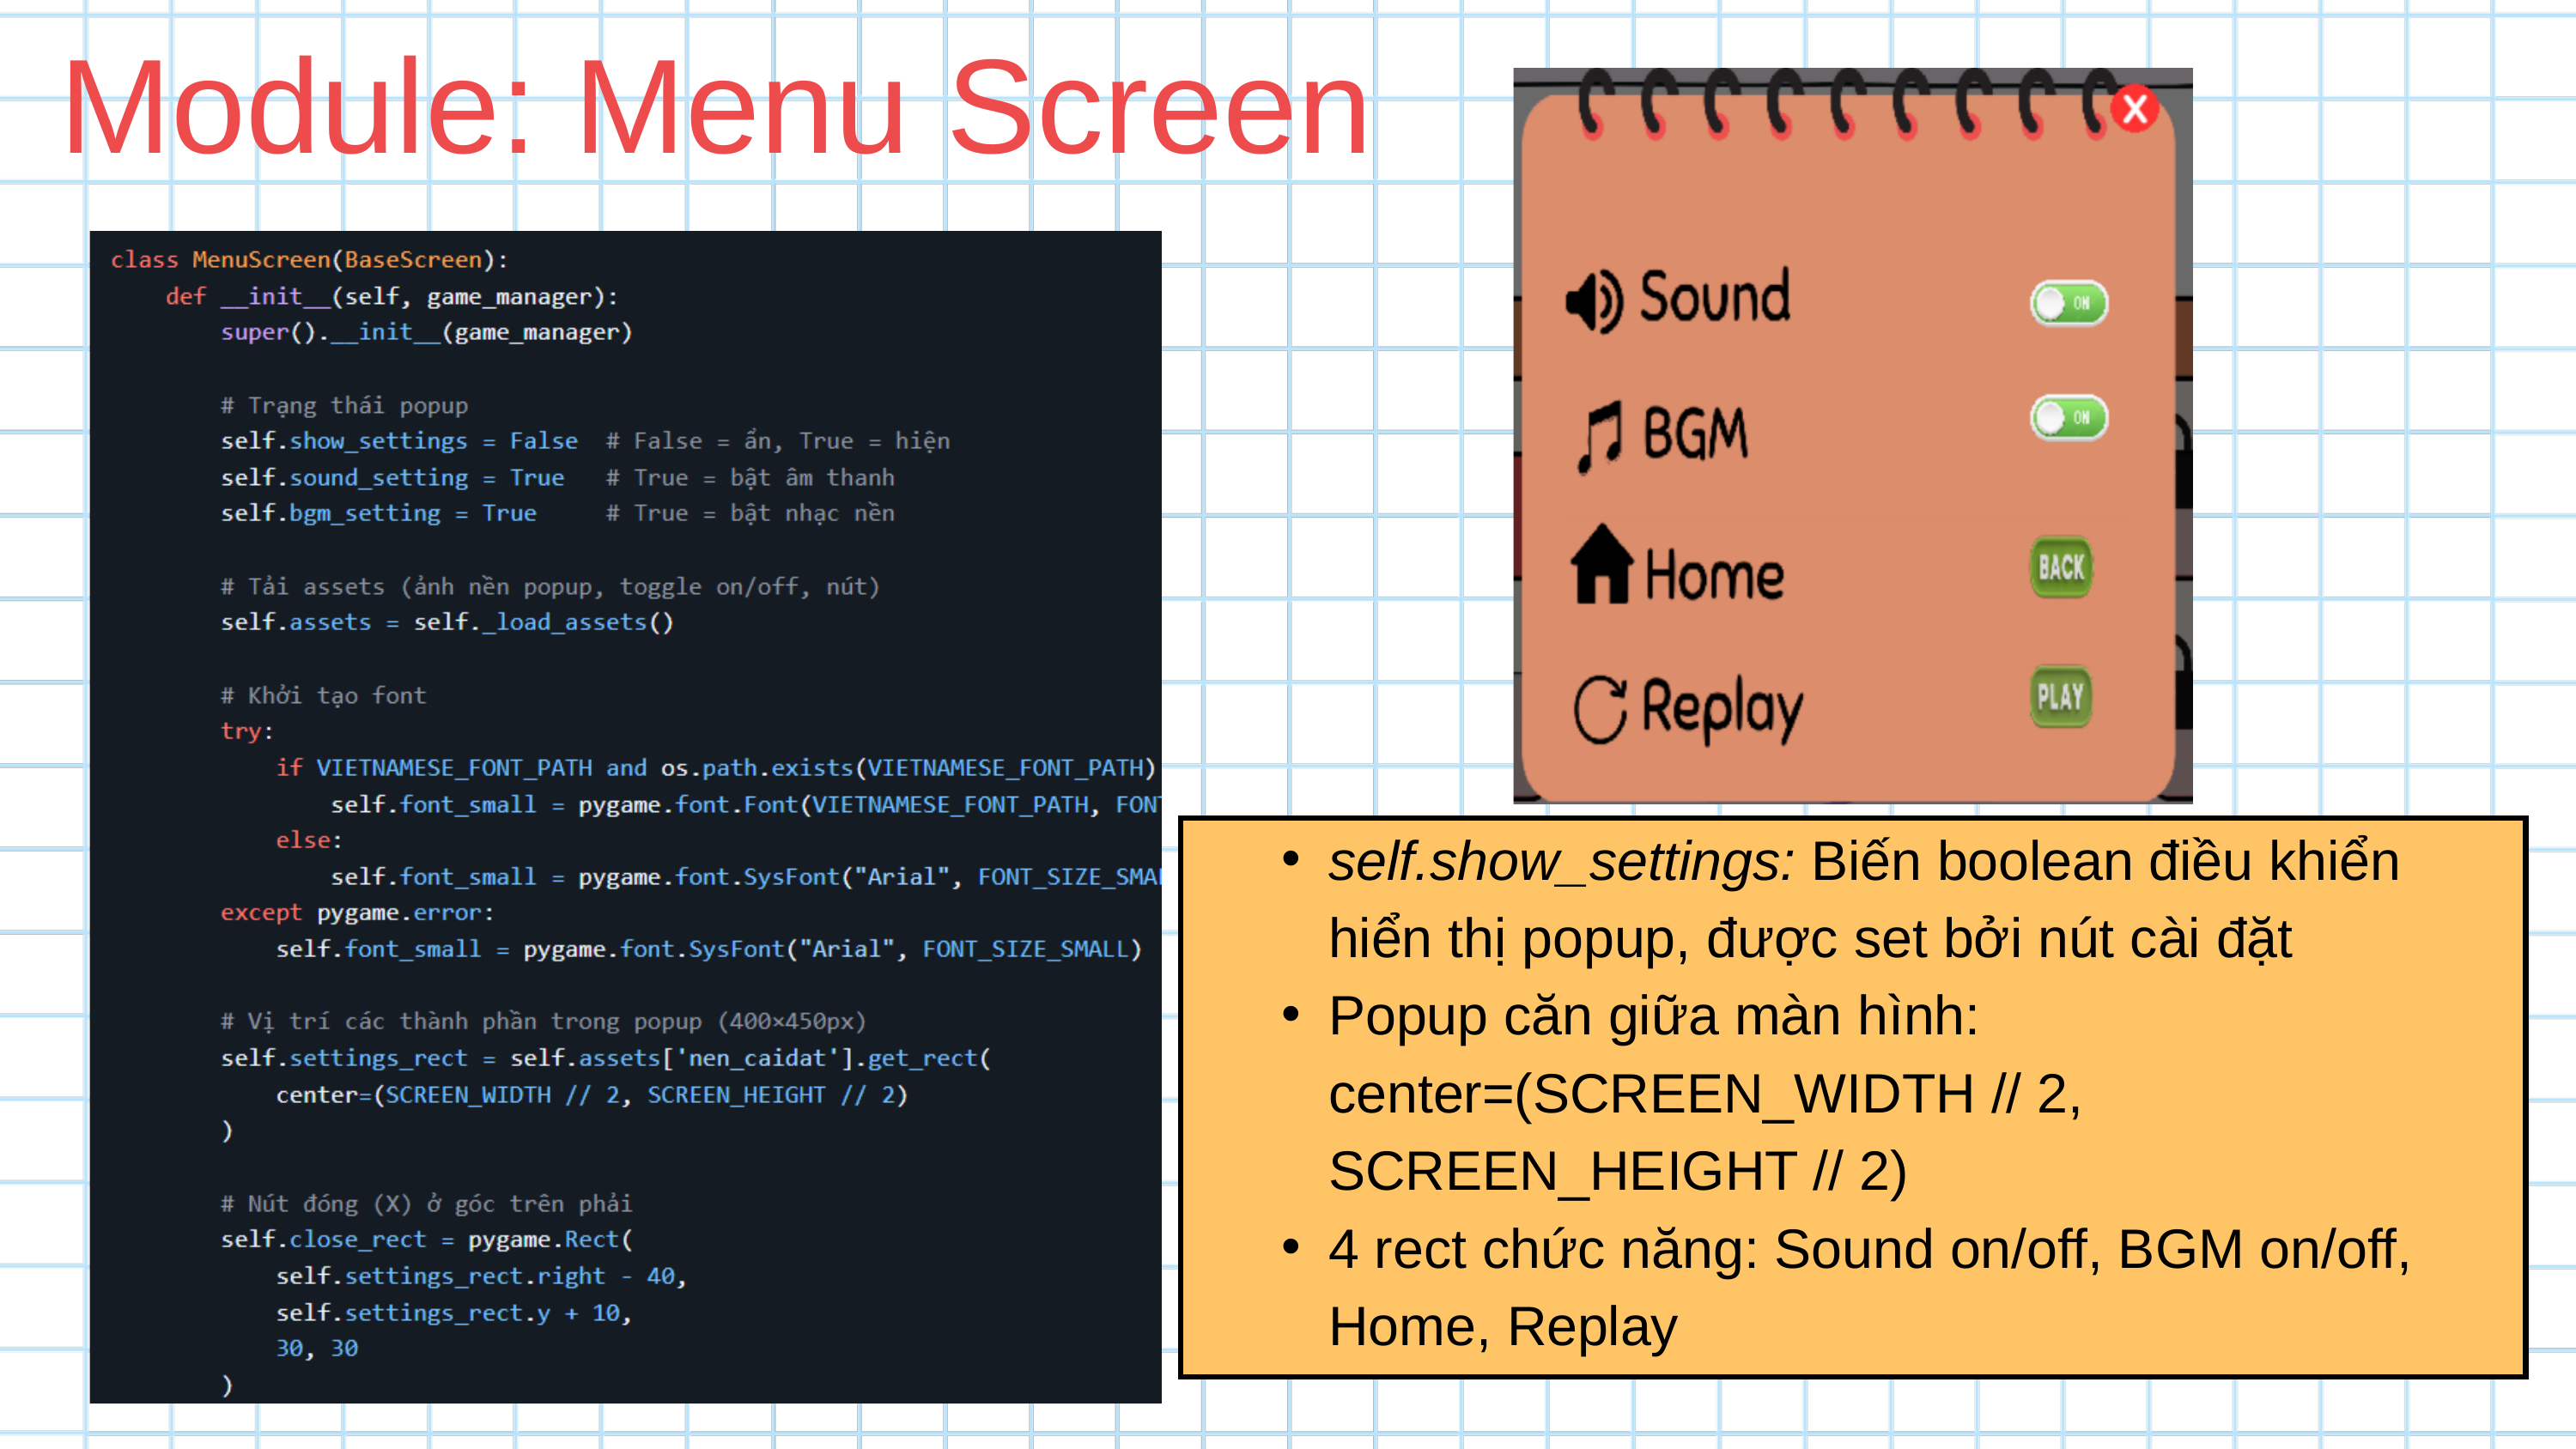

Module: Menu Screen

self.show_settings: Biến boolean điều khiển hiển thị popup, được set bởi nút cài đặt
Popup căn giữa màn hình: center=(SCREEN_WIDTH // 2, SCREEN_HEIGHT // 2)
4 rect chức năng: Sound on/off, BGM on/off, Home, Replay